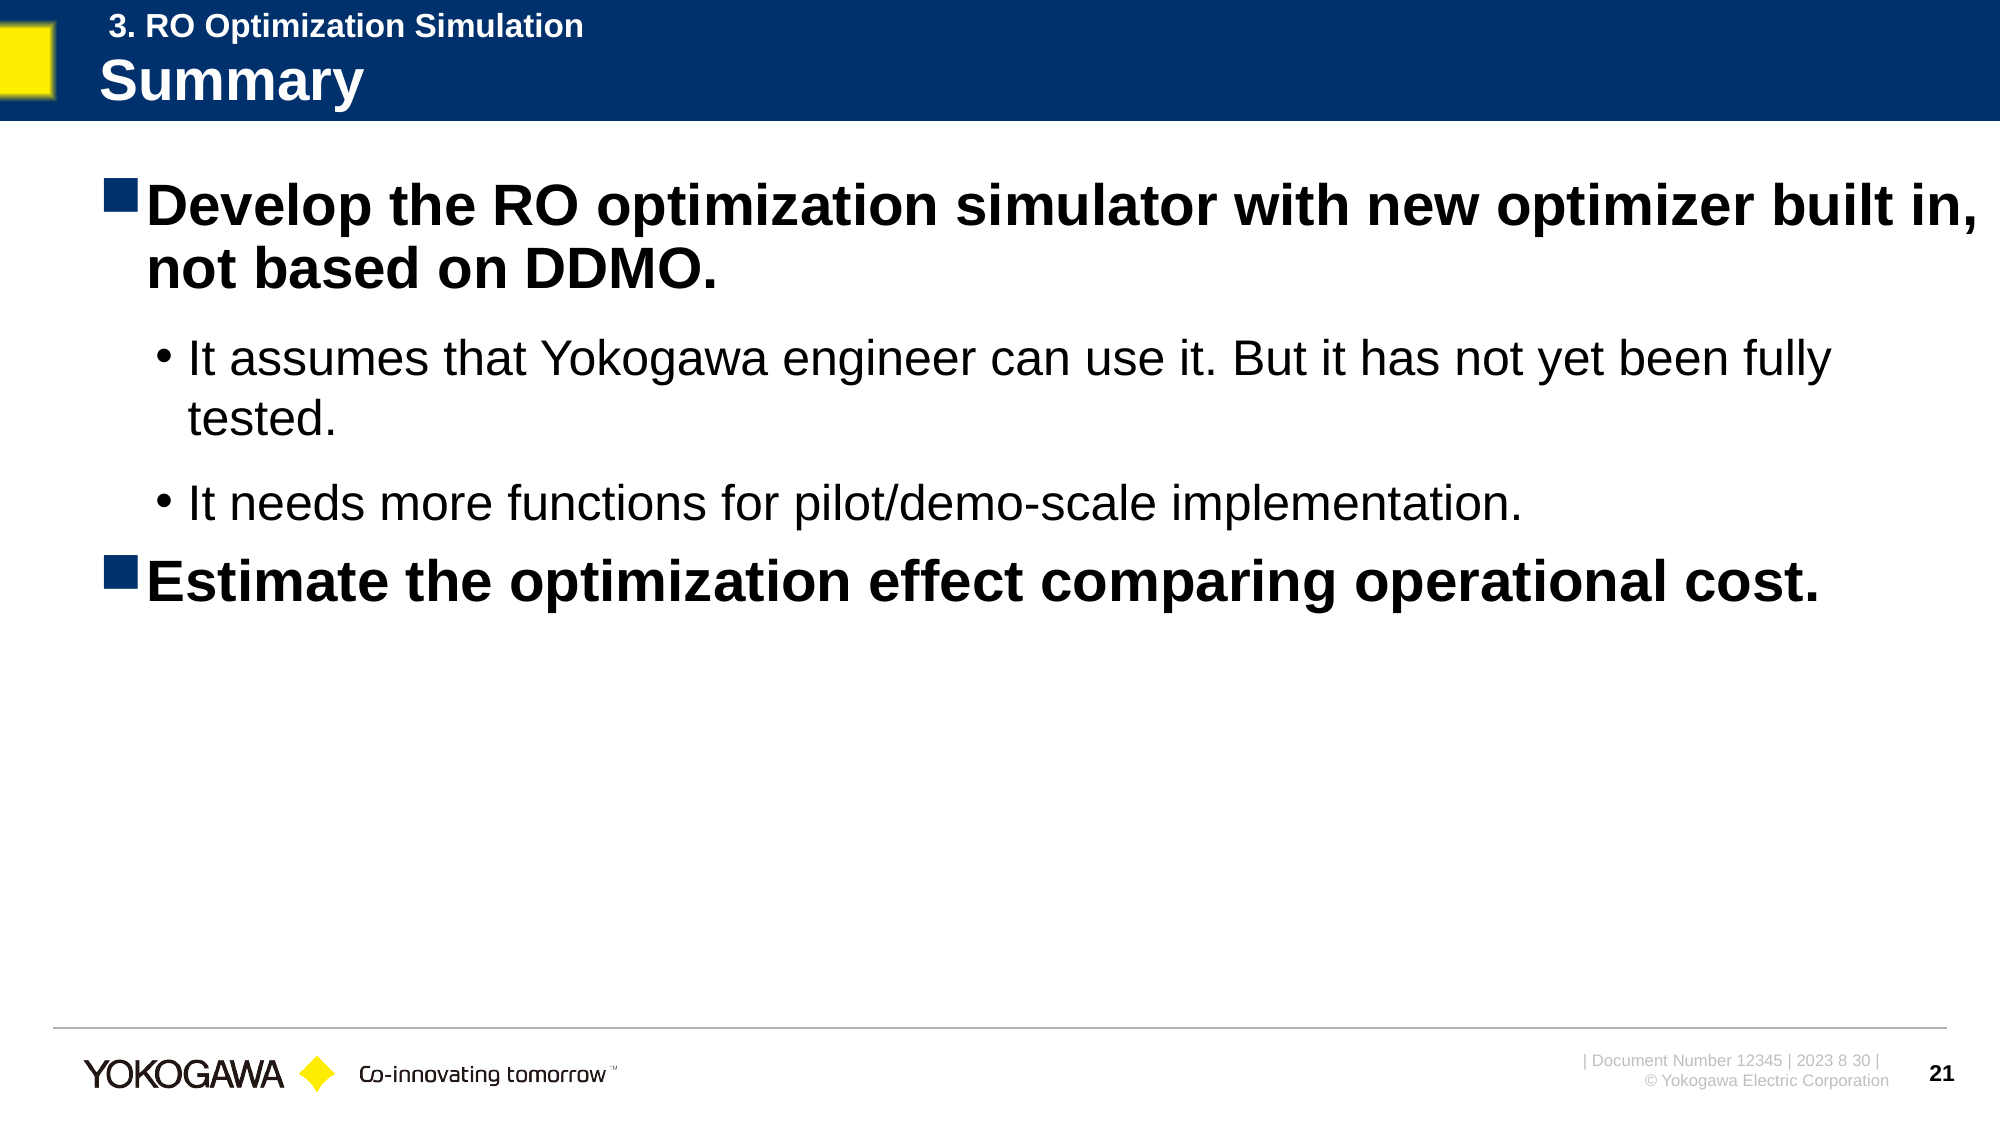

3. RO Optimization Simulation
# Summary
Develop the RO optimization simulator with new optimizer built in, not based on DDMO.
It assumes that Yokogawa engineer can use it. But it has not yet been fully tested.
It needs more functions for pilot/demo-scale implementation.
Estimate the optimization effect comparing operational cost.
21